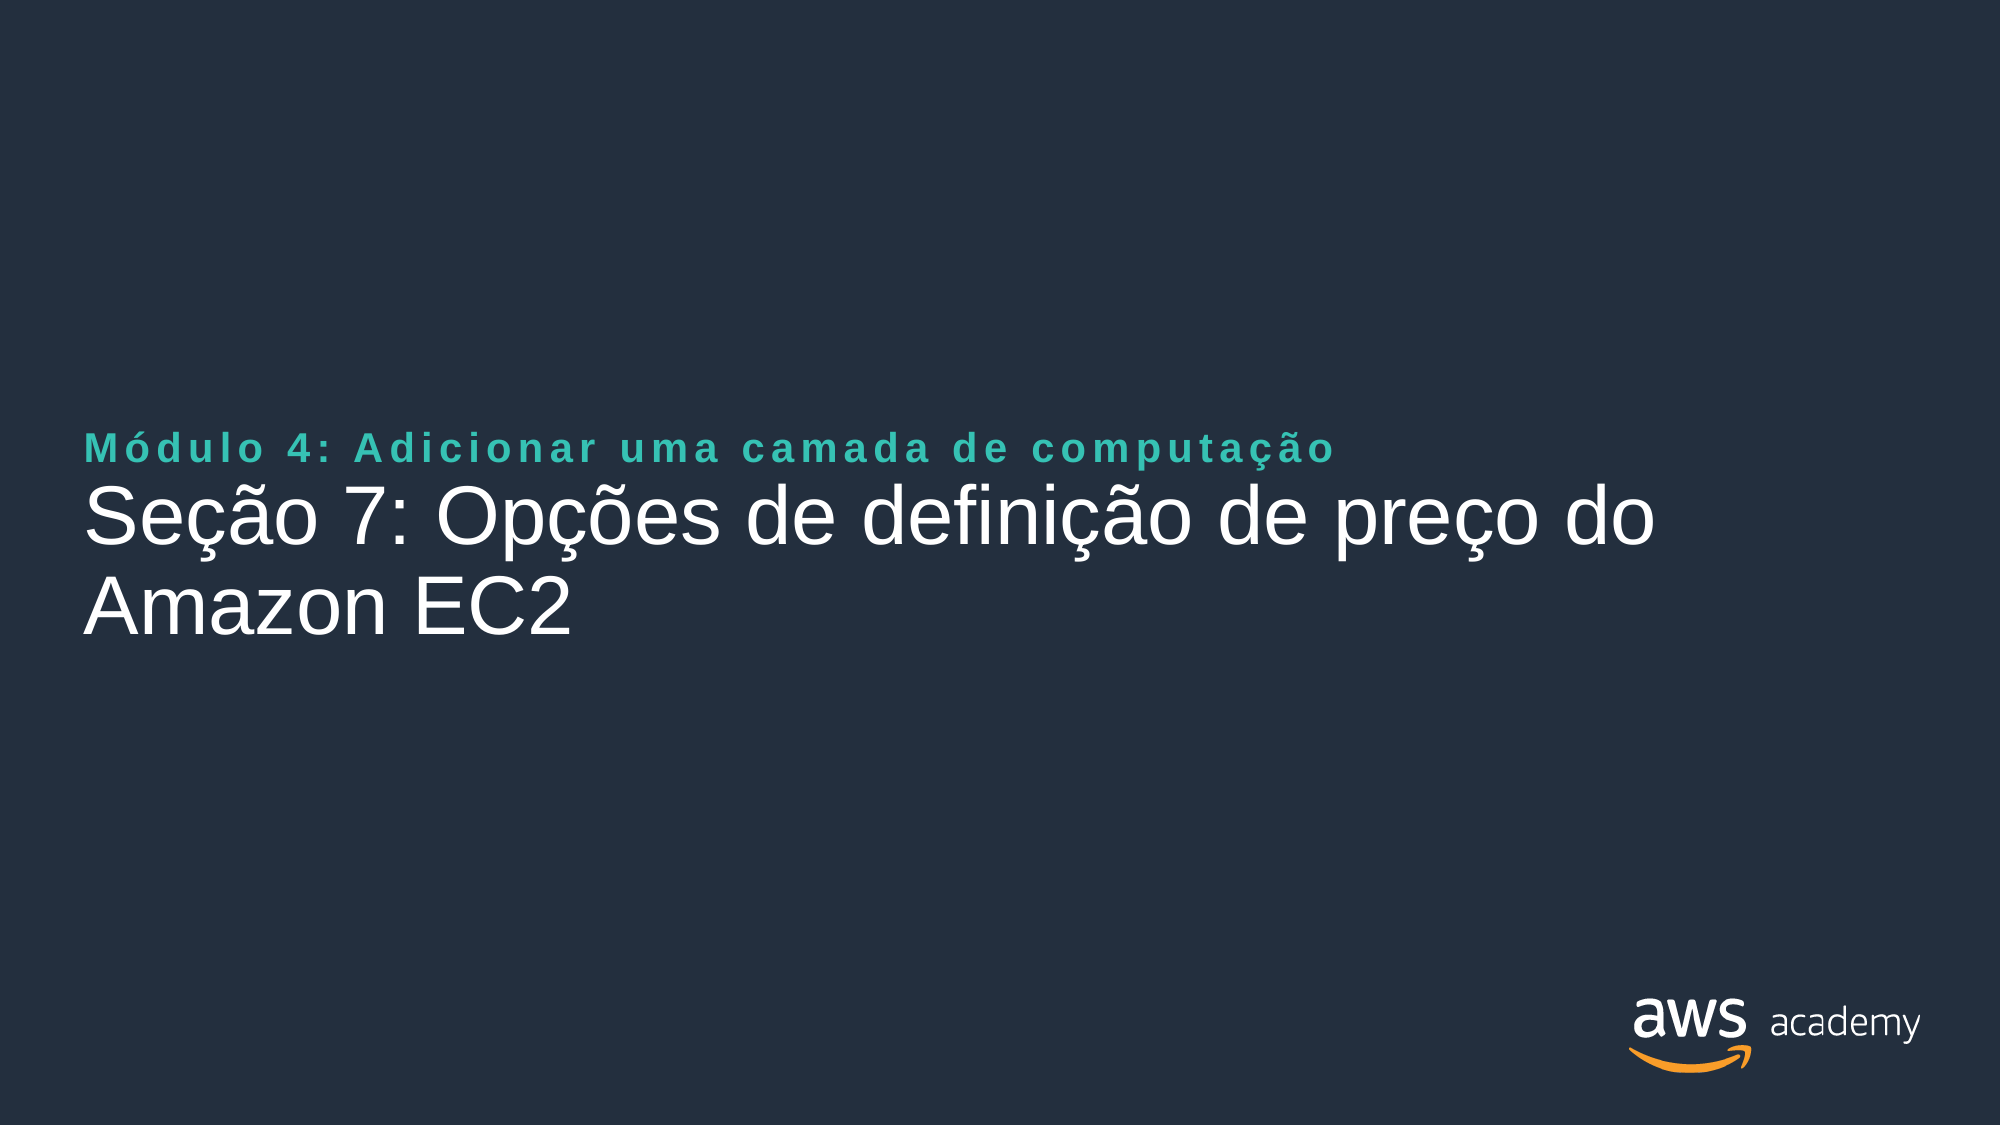

Módulo 4: Adicionar uma camada de computação
# Seção 7: Opções de definição de preço do Amazon EC2